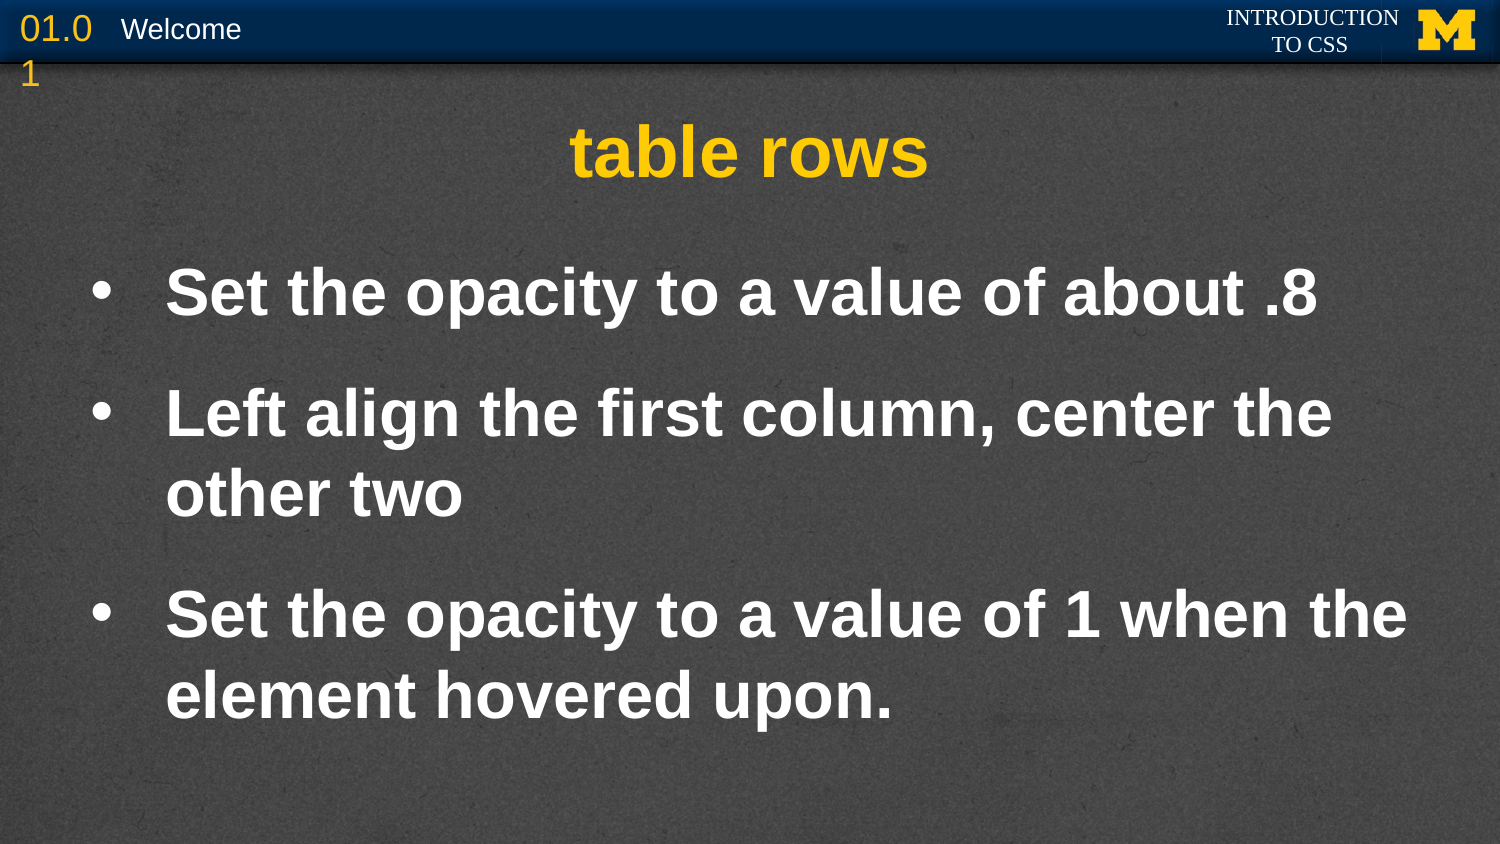

# table rows
Set the opacity to a value of about .8
Left align the first column, center the other two
Set the opacity to a value of 1 when the element hovered upon.